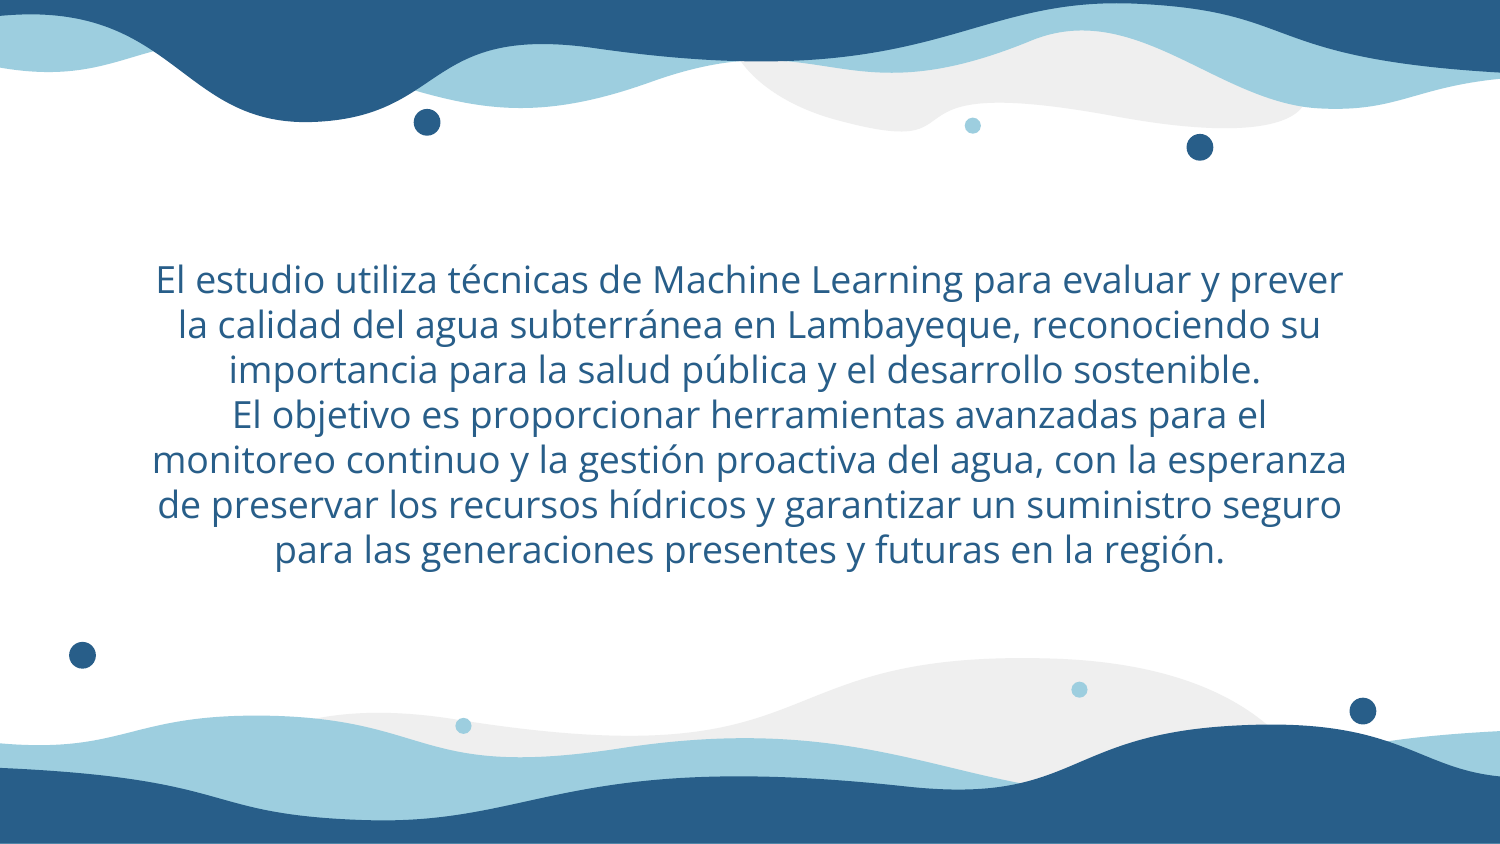

El estudio utiliza técnicas de Machine Learning para evaluar y prever la calidad del agua subterránea en Lambayeque, reconociendo su importancia para la salud pública y el desarrollo sostenible.
El objetivo es proporcionar herramientas avanzadas para el monitoreo continuo y la gestión proactiva del agua, con la esperanza de preservar los recursos hídricos y garantizar un suministro seguro para las generaciones presentes y futuras en la región.